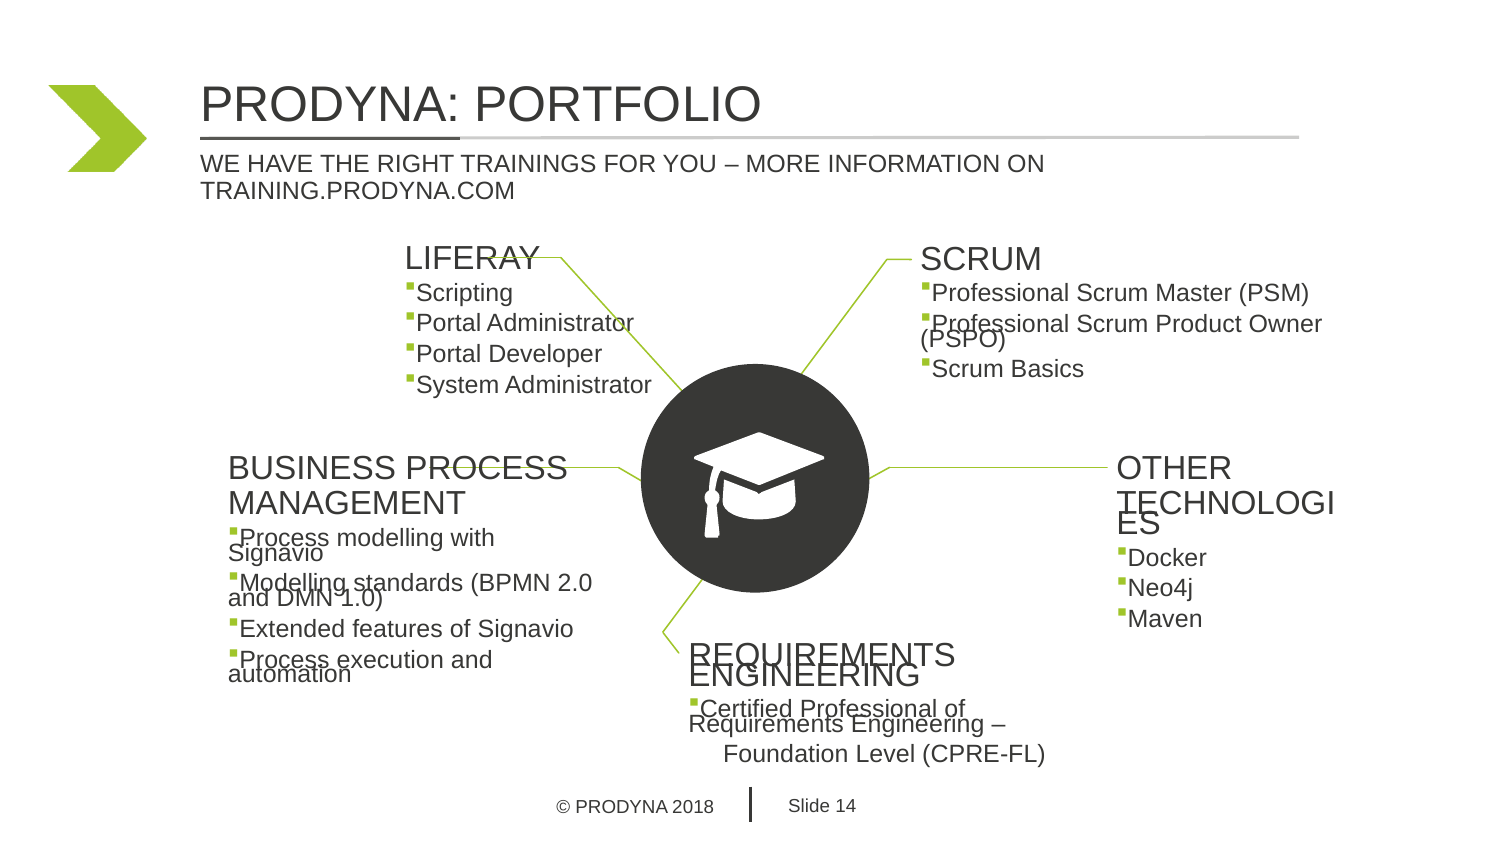

PRODYNA: portfolio
We have the right trainings for you – MORE information on training.prodyna.com
LIFERAY
Scripting
Portal Administrator
Portal Developer
System Administrator
SCRUM
Professional Scrum Master (PSM)
Professional Scrum Product Owner (PSPO)
Scrum Basics

OTHER
TECHNOLOGIES
Docker
Neo4j
Maven
BUSINESS PROCESS
MANAGEMENT
Process modelling with Signavio
Modelling standards (BPMN 2.0 and DMN 1.0)
Extended features of Signavio
Process execution and automation
REQUIREMENTS ENGINEERING
Certified Professional of Requirements Engineering –
     Foundation Level (CPRE-FL)